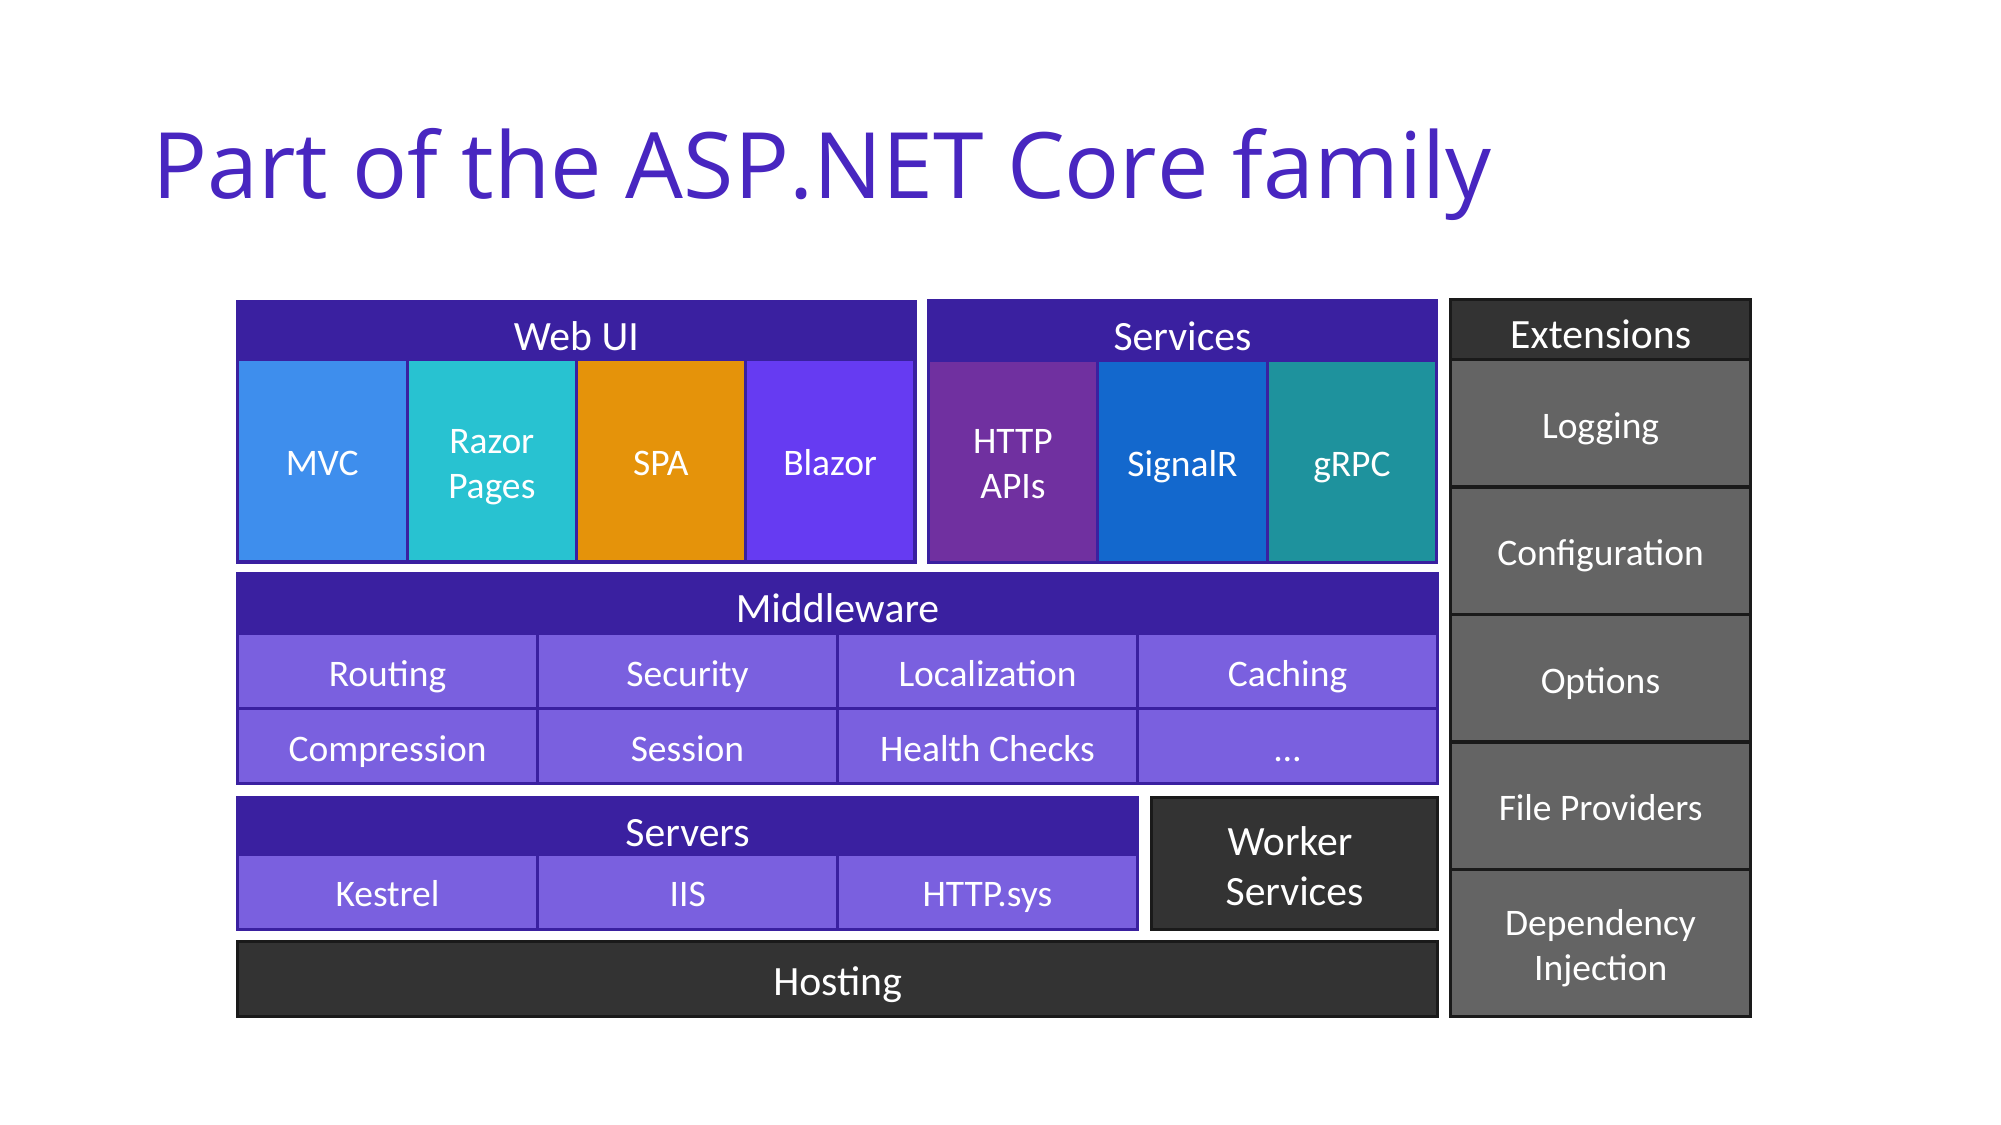

# Part of the ASP.NET Core family
Extensions
Services
Web UI
SPA
Logging
MVC
Razor Pages
Blazor
HTTP APIs
SignalR
gRPC
Configuration
Middleware
Options
Routing
Security
Localization
Caching
Compression
Session
Health Checks
…
File Providers
Servers
Worker
Services
Kestrel
IIS
HTTP.sys
Dependency Injection
Hosting